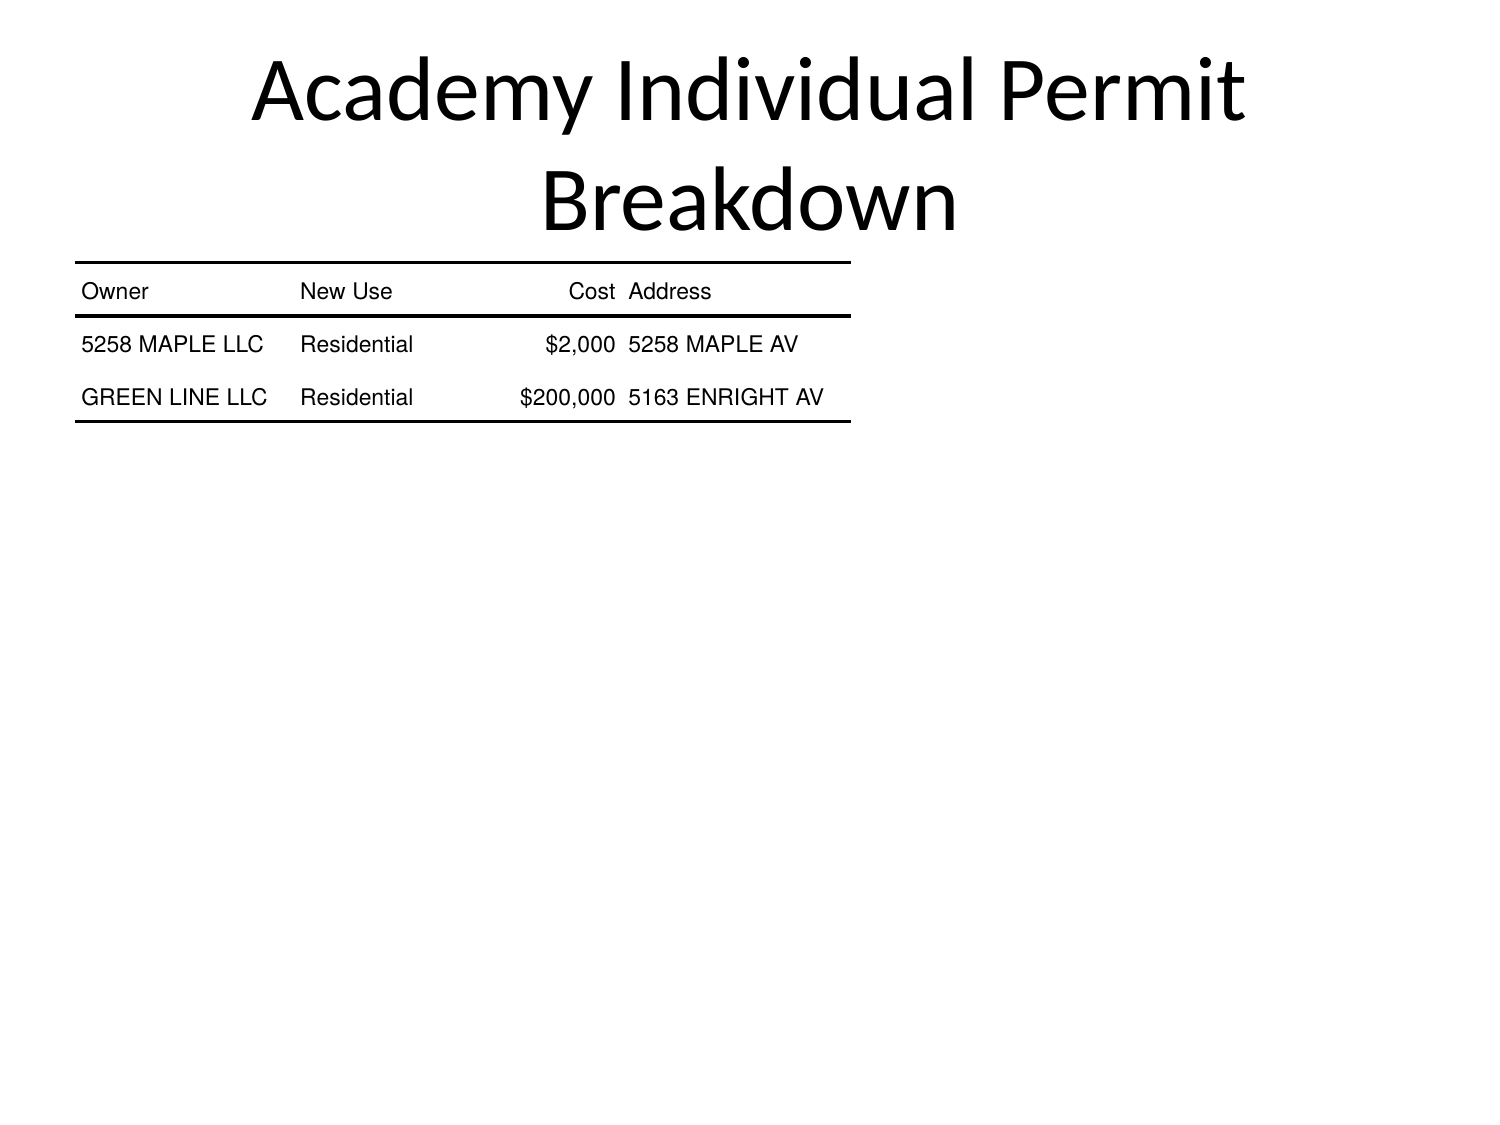

# Academy Individual Permit Breakdown
| Owner | New Use | Cost | Address |
| --- | --- | --- | --- |
| 5258 MAPLE LLC | Residential | $2,000 | 5258 MAPLE AV |
| GREEN LINE LLC | Residential | $200,000 | 5163 ENRIGHT AV |